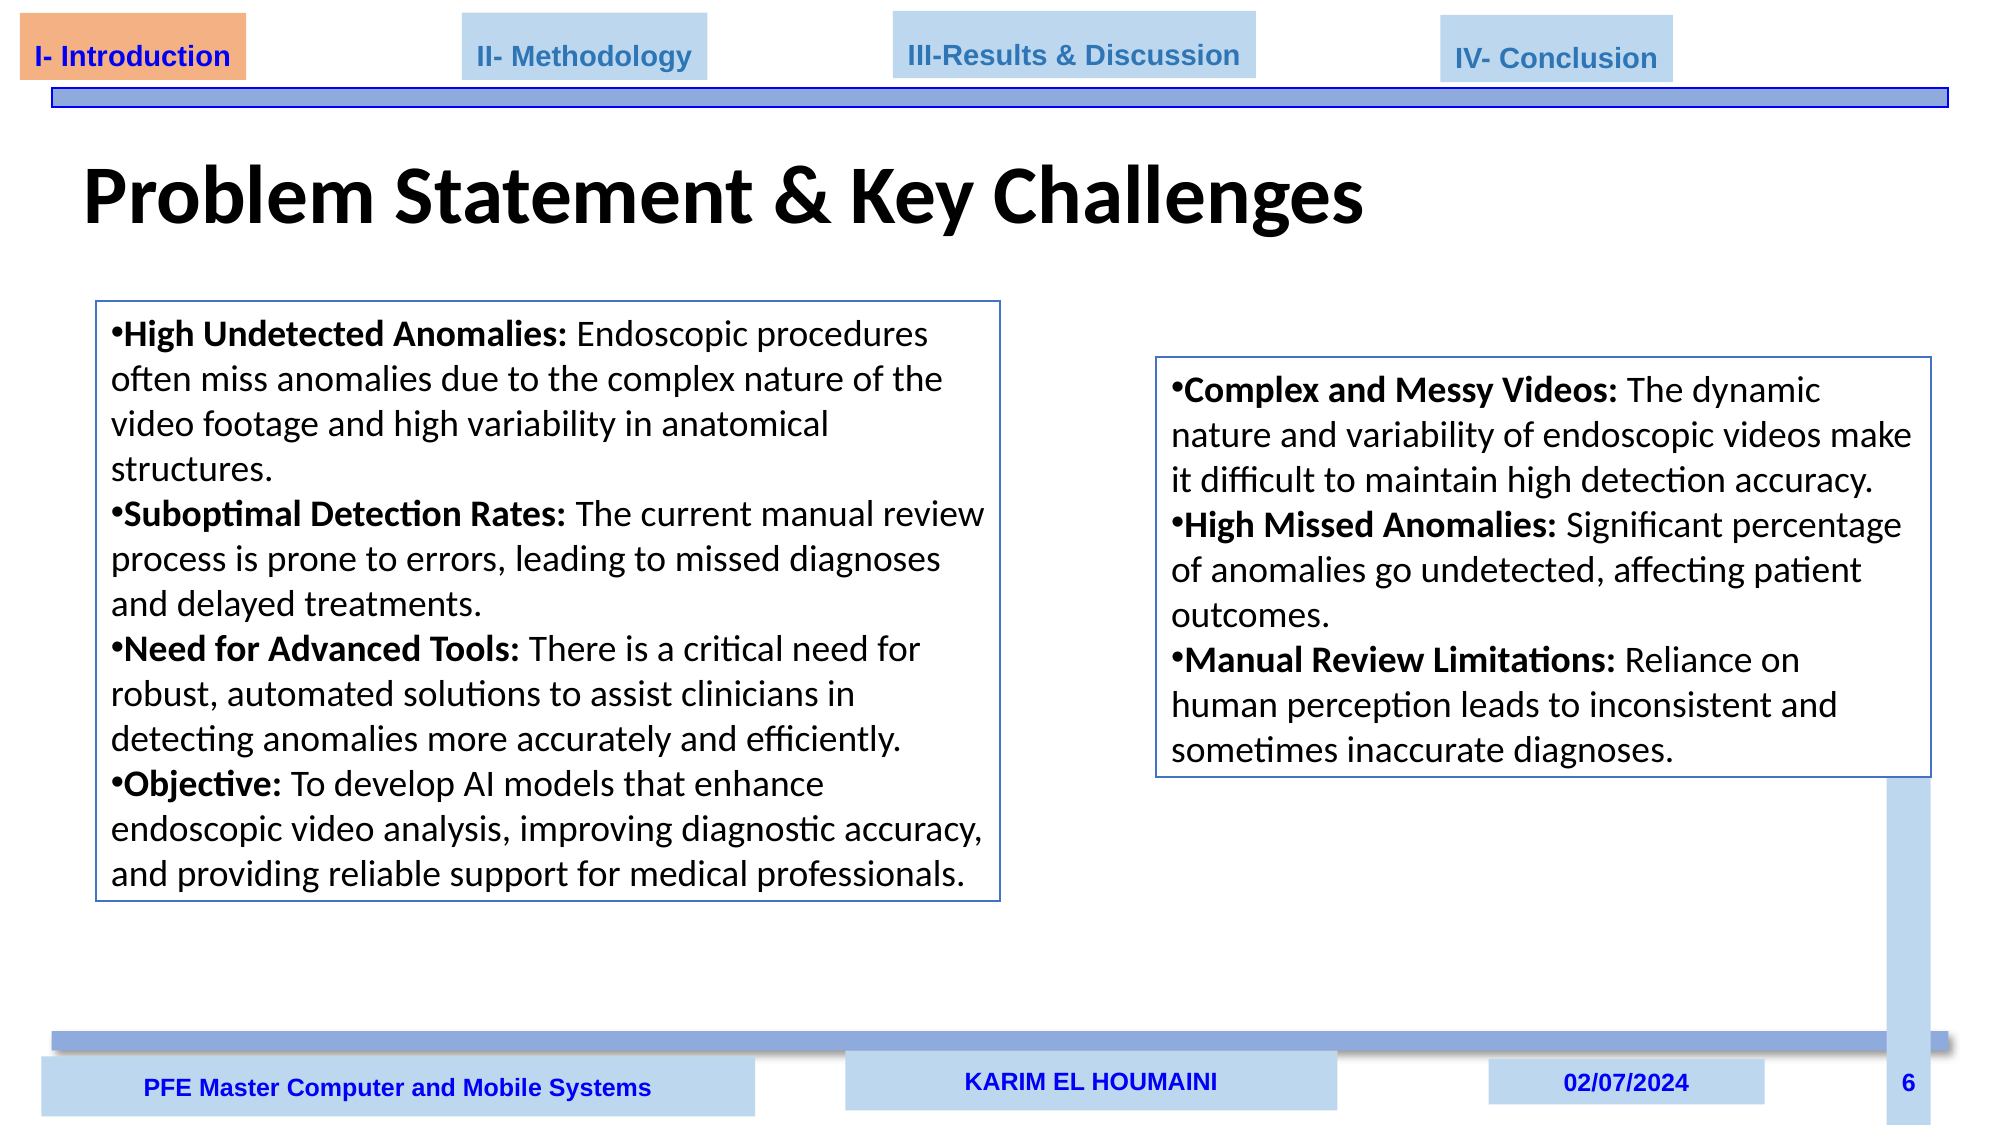

III-Results & Discussion
II- Methodology
I- Introduction
IV- Conclusion

Problem Statement & Key Challenges
High Undetected Anomalies: Endoscopic procedures often miss anomalies due to the complex nature of the video footage and high variability in anatomical structures.
Suboptimal Detection Rates: The current manual review process is prone to errors, leading to missed diagnoses and delayed treatments.
Need for Advanced Tools: There is a critical need for robust, automated solutions to assist clinicians in detecting anomalies more accurately and efficiently.
Objective: To develop AI models that enhance endoscopic video analysis, improving diagnostic accuracy, and providing reliable support for medical professionals.
Complex and Messy Videos: The dynamic nature and variability of endoscopic videos make it difficult to maintain high detection accuracy.
High Missed Anomalies: Significant percentage of anomalies go undetected, affecting patient outcomes.
Manual Review Limitations: Reliance on human perception leads to inconsistent and sometimes inaccurate diagnoses.

KARIM EL HOUMAINI
PFE Master Computer and Mobile Systems
02/07/2024
6